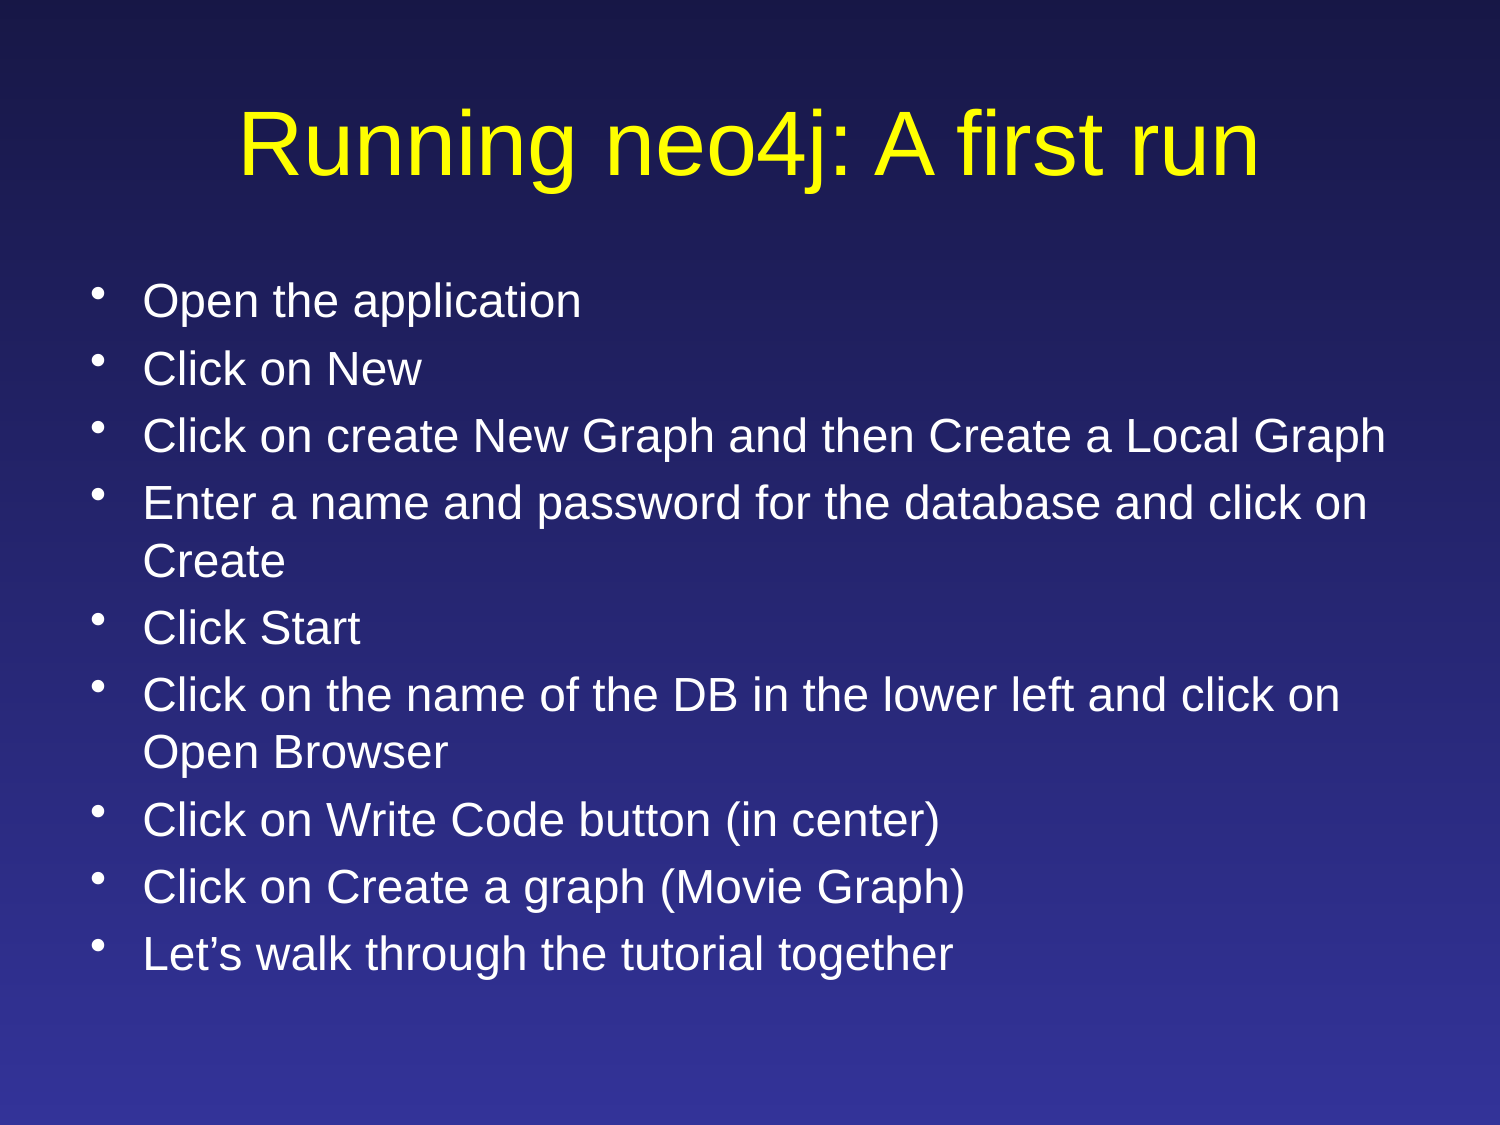

# Running neo4j: A first run
Open the application
Click on New
Click on create New Graph and then Create a Local Graph
Enter a name and password for the database and click on Create
Click Start
Click on the name of the DB in the lower left and click on Open Browser
Click on Write Code button (in center)
Click on Create a graph (Movie Graph)
Let’s walk through the tutorial together